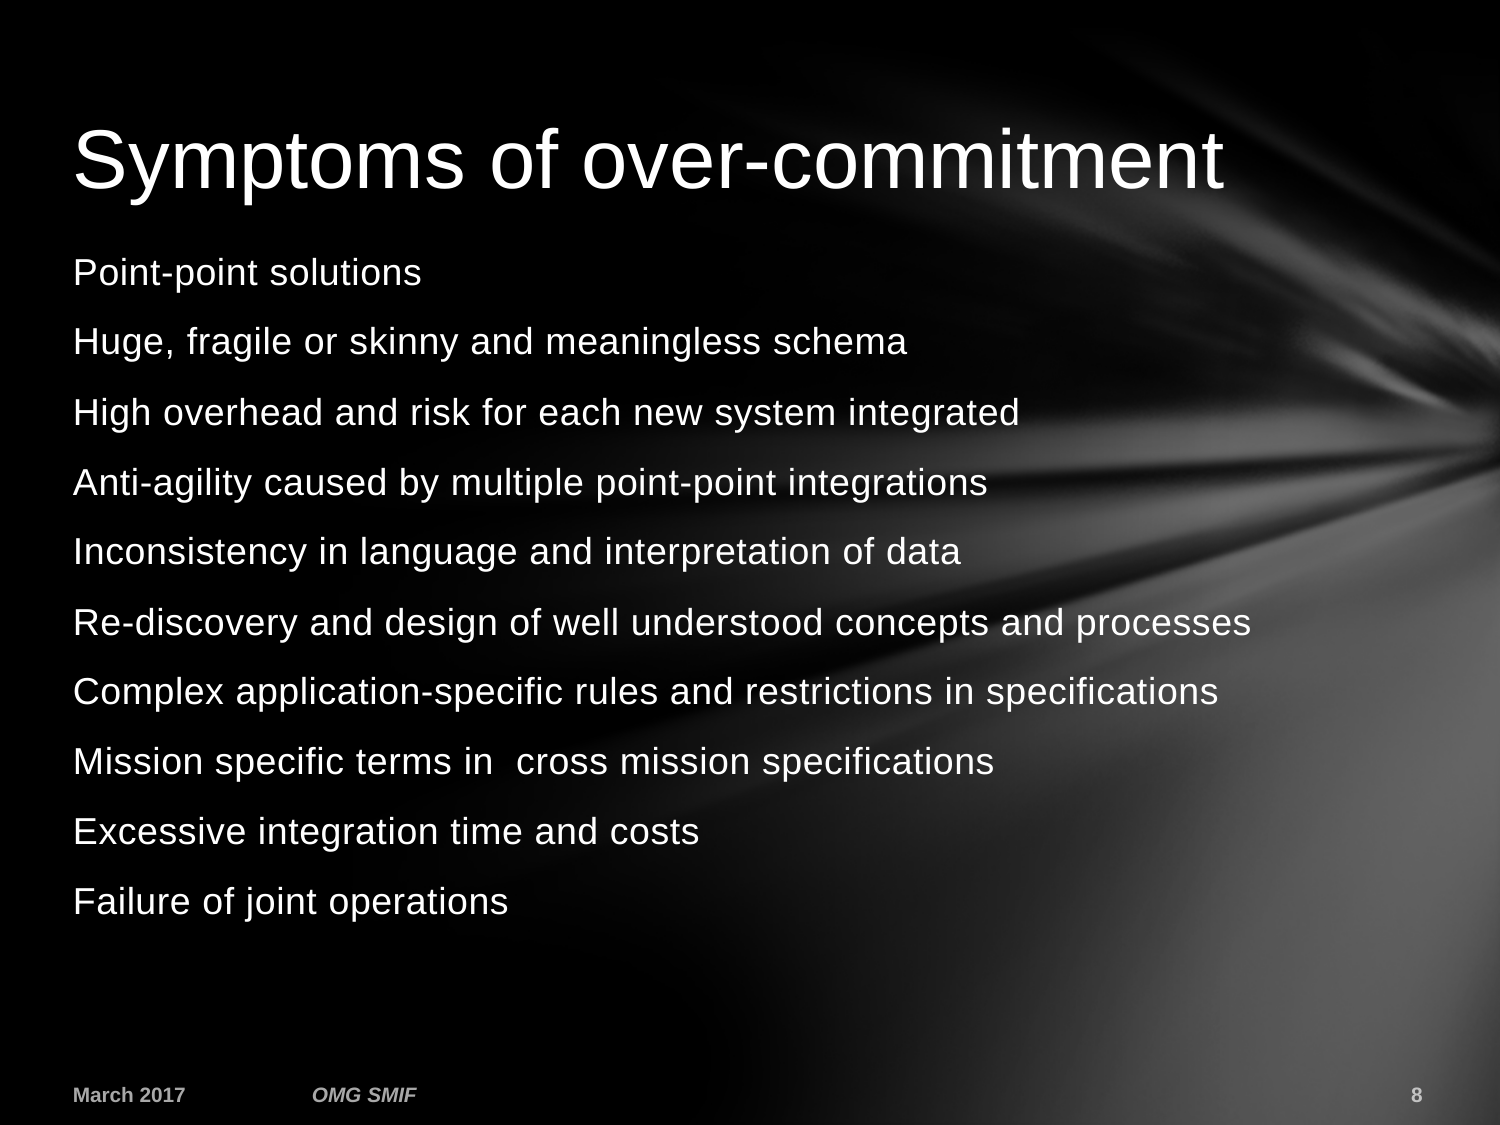

# Symptoms of over-commitment
Point-point solutions
Huge, fragile or skinny and meaningless schema
High overhead and risk for each new system integrated
Anti-agility caused by multiple point-point integrations
Inconsistency in language and interpretation of data
Re-discovery and design of well understood concepts and processes
Complex application-specific rules and restrictions in specifications
Mission specific terms in  cross mission specifications
Excessive integration time and costs
Failure of joint operations

March 2017
OMG SMIF
8